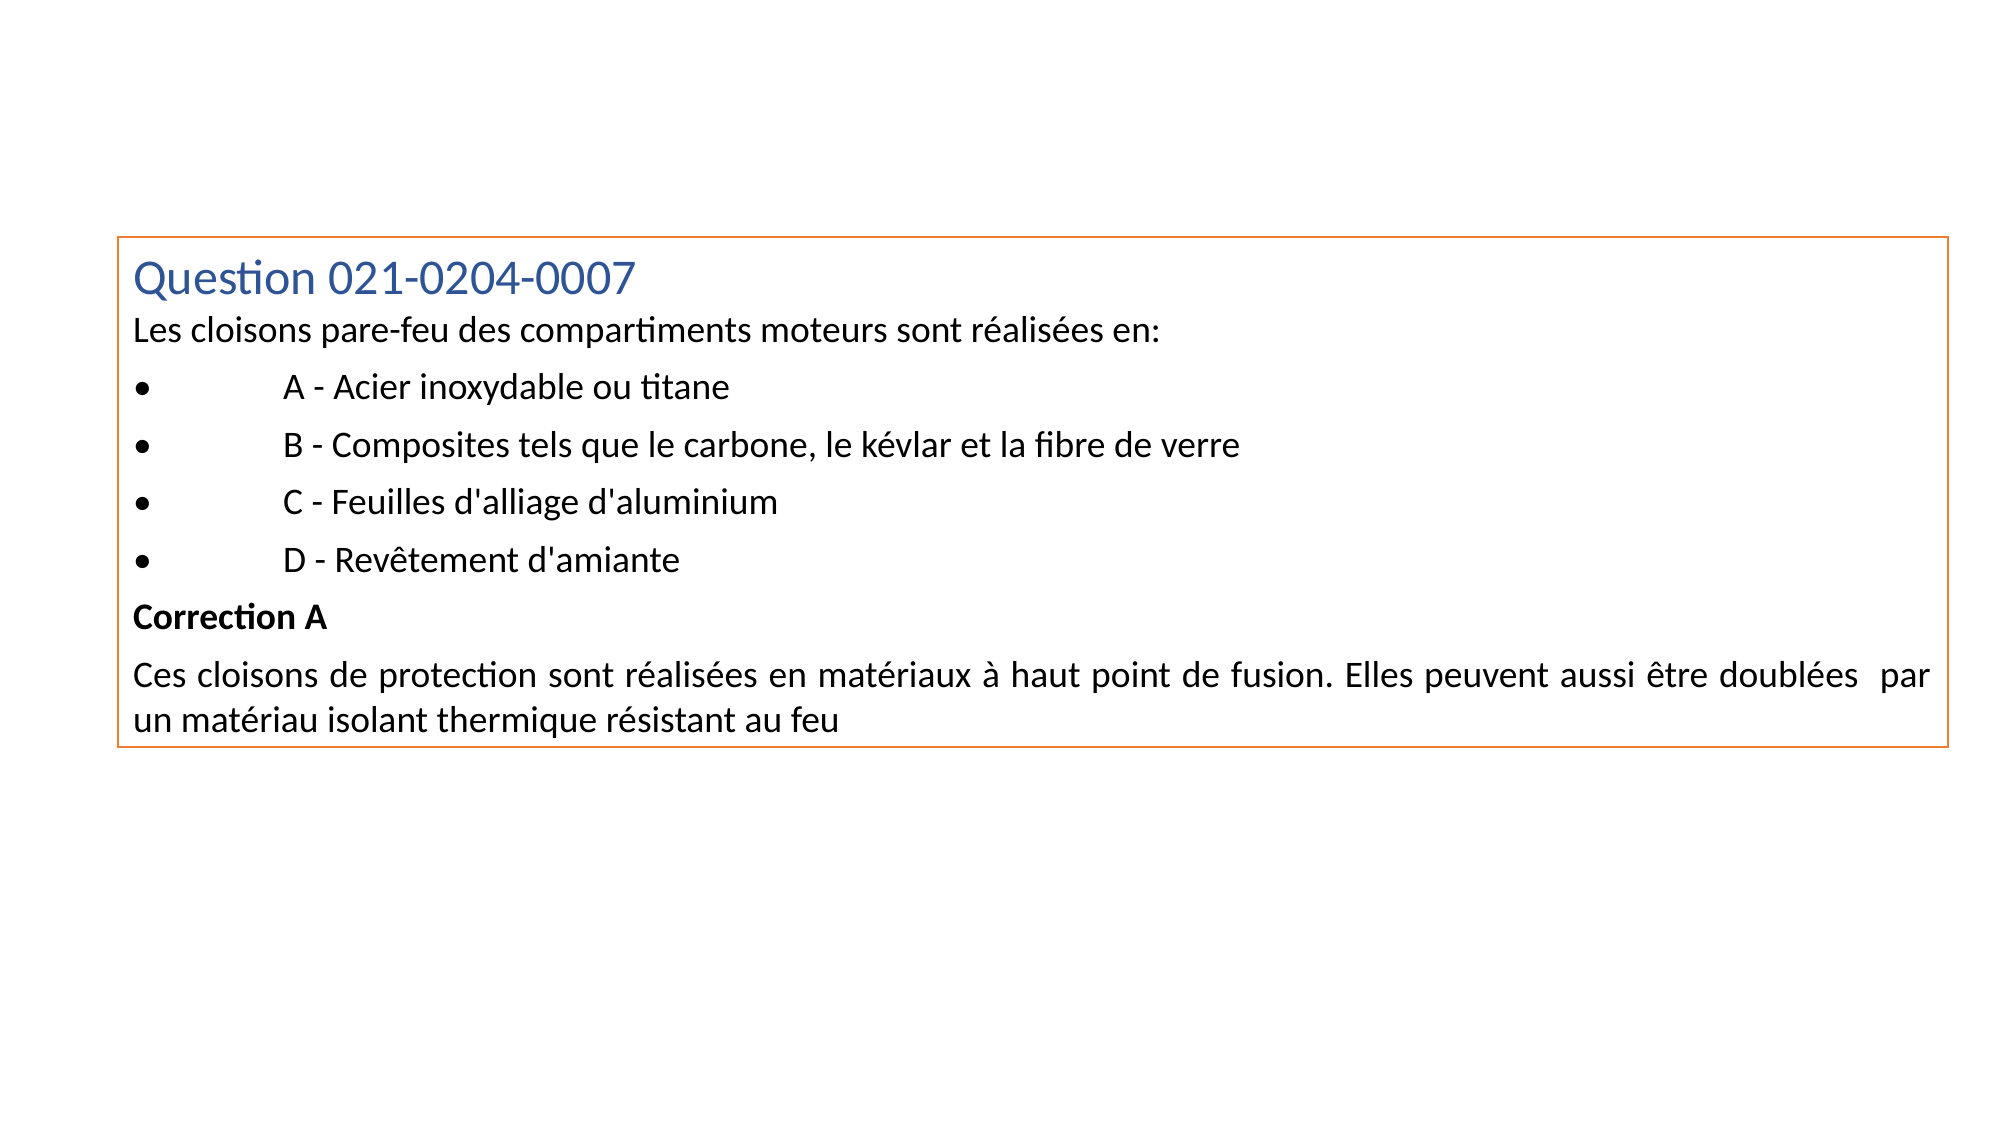

Question 021-0204-0007
Les cloisons pare-feu des compartiments moteurs sont réalisées en:
•	A - Acier inoxydable ou titane
•	B - Composites tels que le carbone, le kévlar et la fibre de verre
•	C - Feuilles d'alliage d'aluminium
•	D - Revêtement d'amiante
Correction A
Ces cloisons de protection sont réalisées en matériaux à haut point de fusion. Elles peuvent aussi être doublées  par un matériau isolant thermique résistant au feu